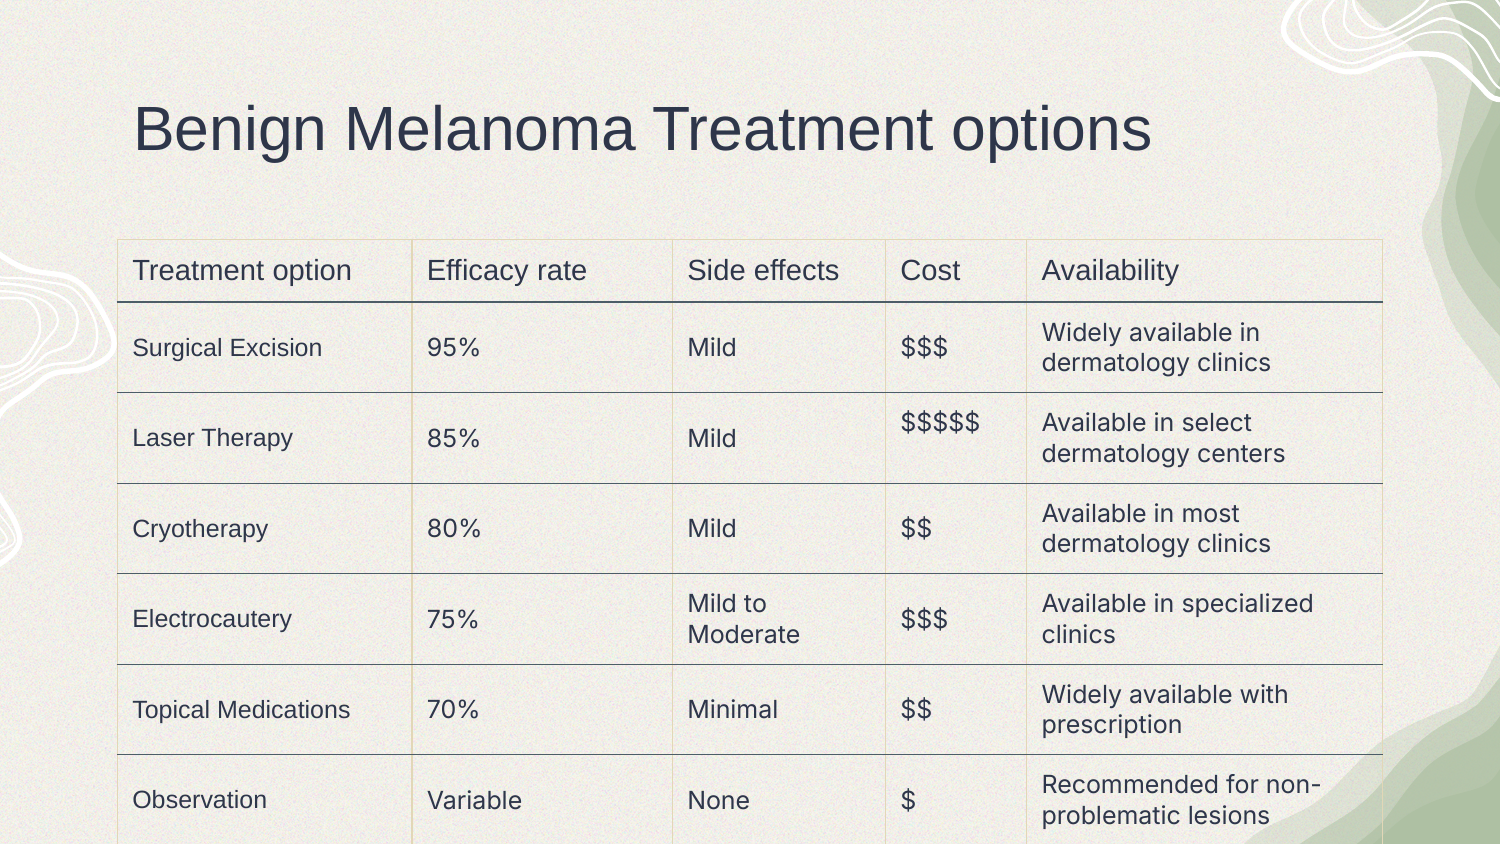

# Benign Melanoma Treatment options
| Treatment option | Efficacy rate | Side effects | Cost | Availability |
| --- | --- | --- | --- | --- |
| Surgical Excision | 95% | Mild | $$$ | Widely available in dermatology clinics |
| Laser Therapy | 85% | Mild | $$$$$ | Available in select dermatology centers |
| Cryotherapy | 80% | Mild | $$ | Available in most dermatology clinics |
| Electrocautery | 75% | Mild to Moderate | $$$ | Available in specialized clinics |
| Topical Medications | 70% | Minimal | $$ | Widely available with prescription |
| Observation | Variable | None | $ | Recommended for non-problematic lesions |